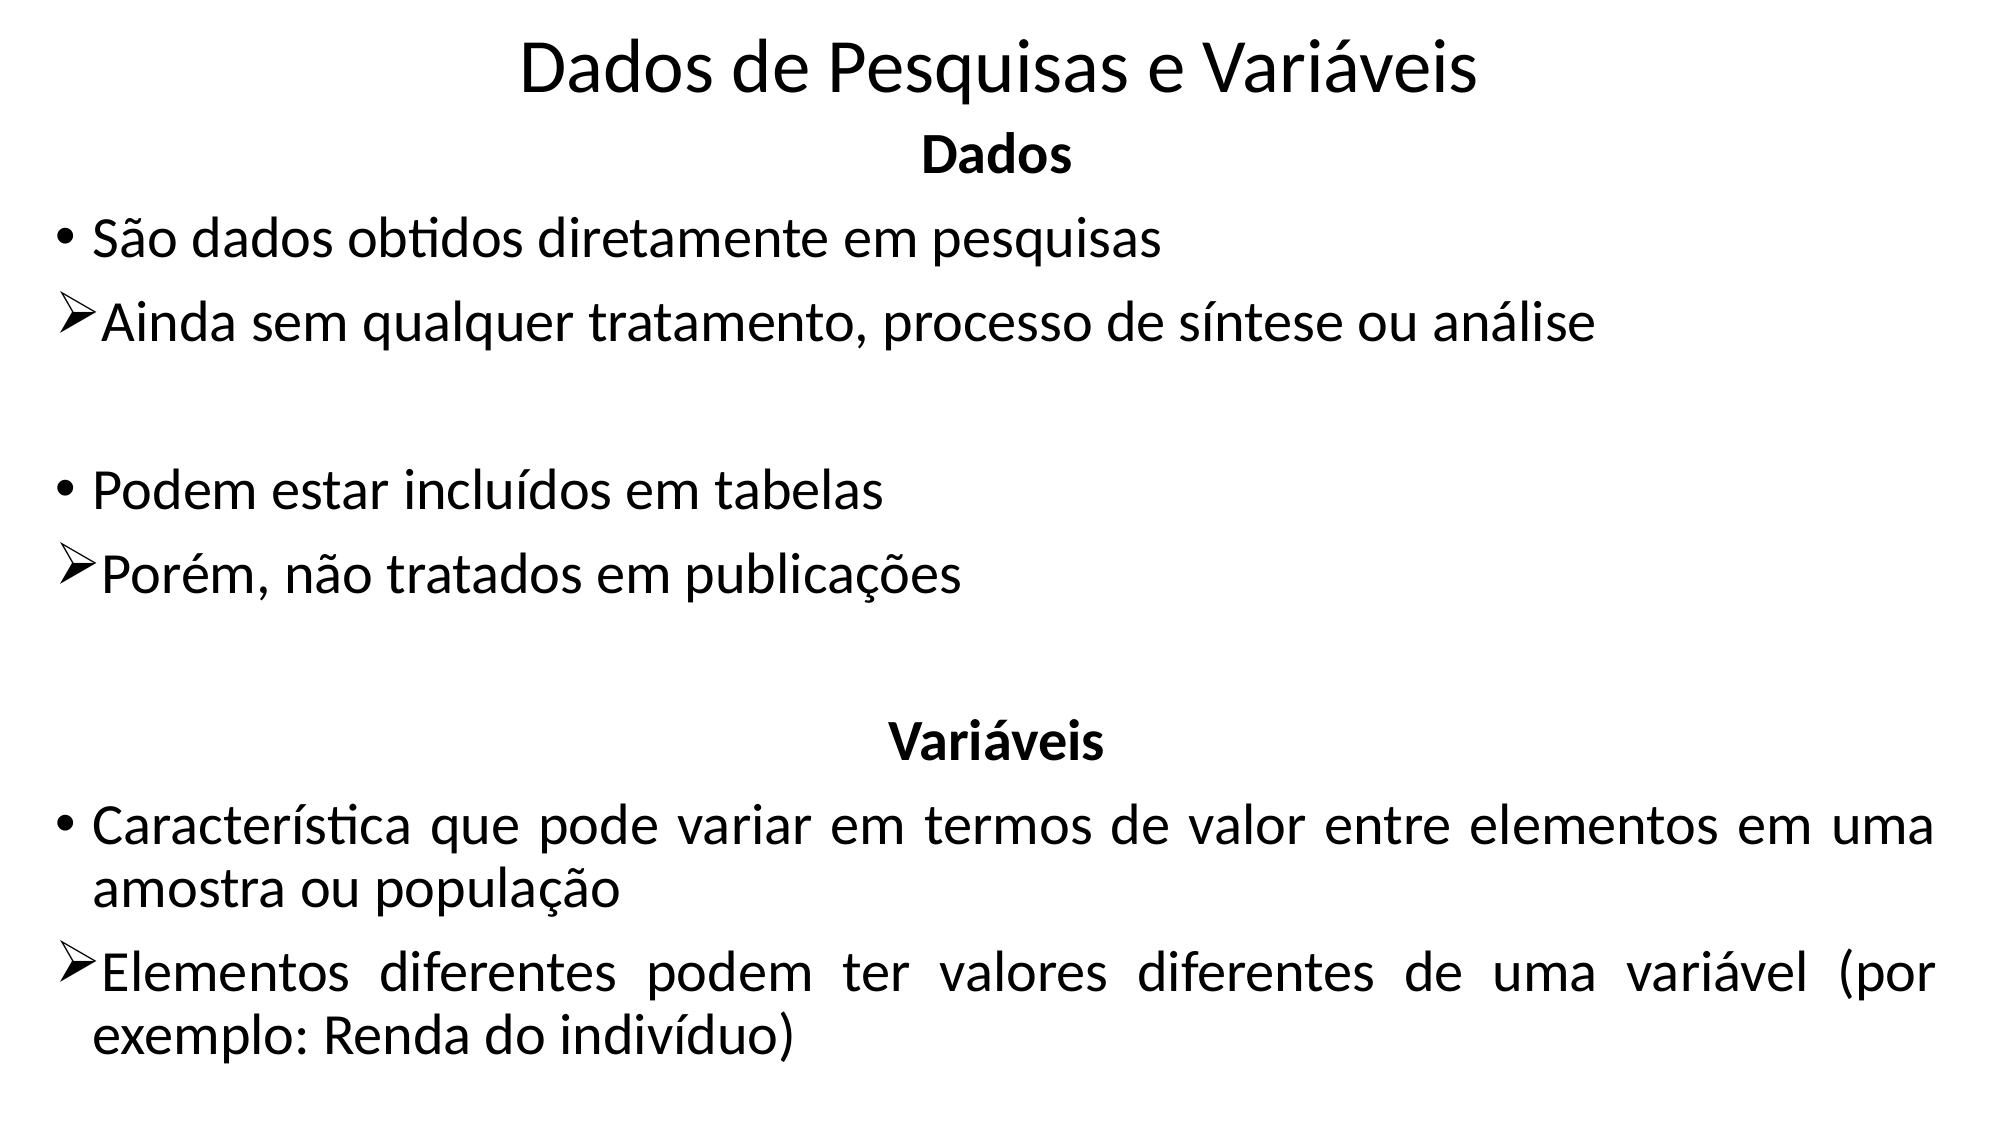

# Dados de Pesquisas e Variáveis
Dados
São dados obtidos diretamente em pesquisas
Ainda sem qualquer tratamento, processo de síntese ou análise

Podem estar incluídos em tabelas
Porém, não tratados em publicações

Variáveis
Característica que pode variar em termos de valor entre elementos em uma amostra ou população
Elementos diferentes podem ter valores diferentes de uma variável (por exemplo: Renda do indivíduo)